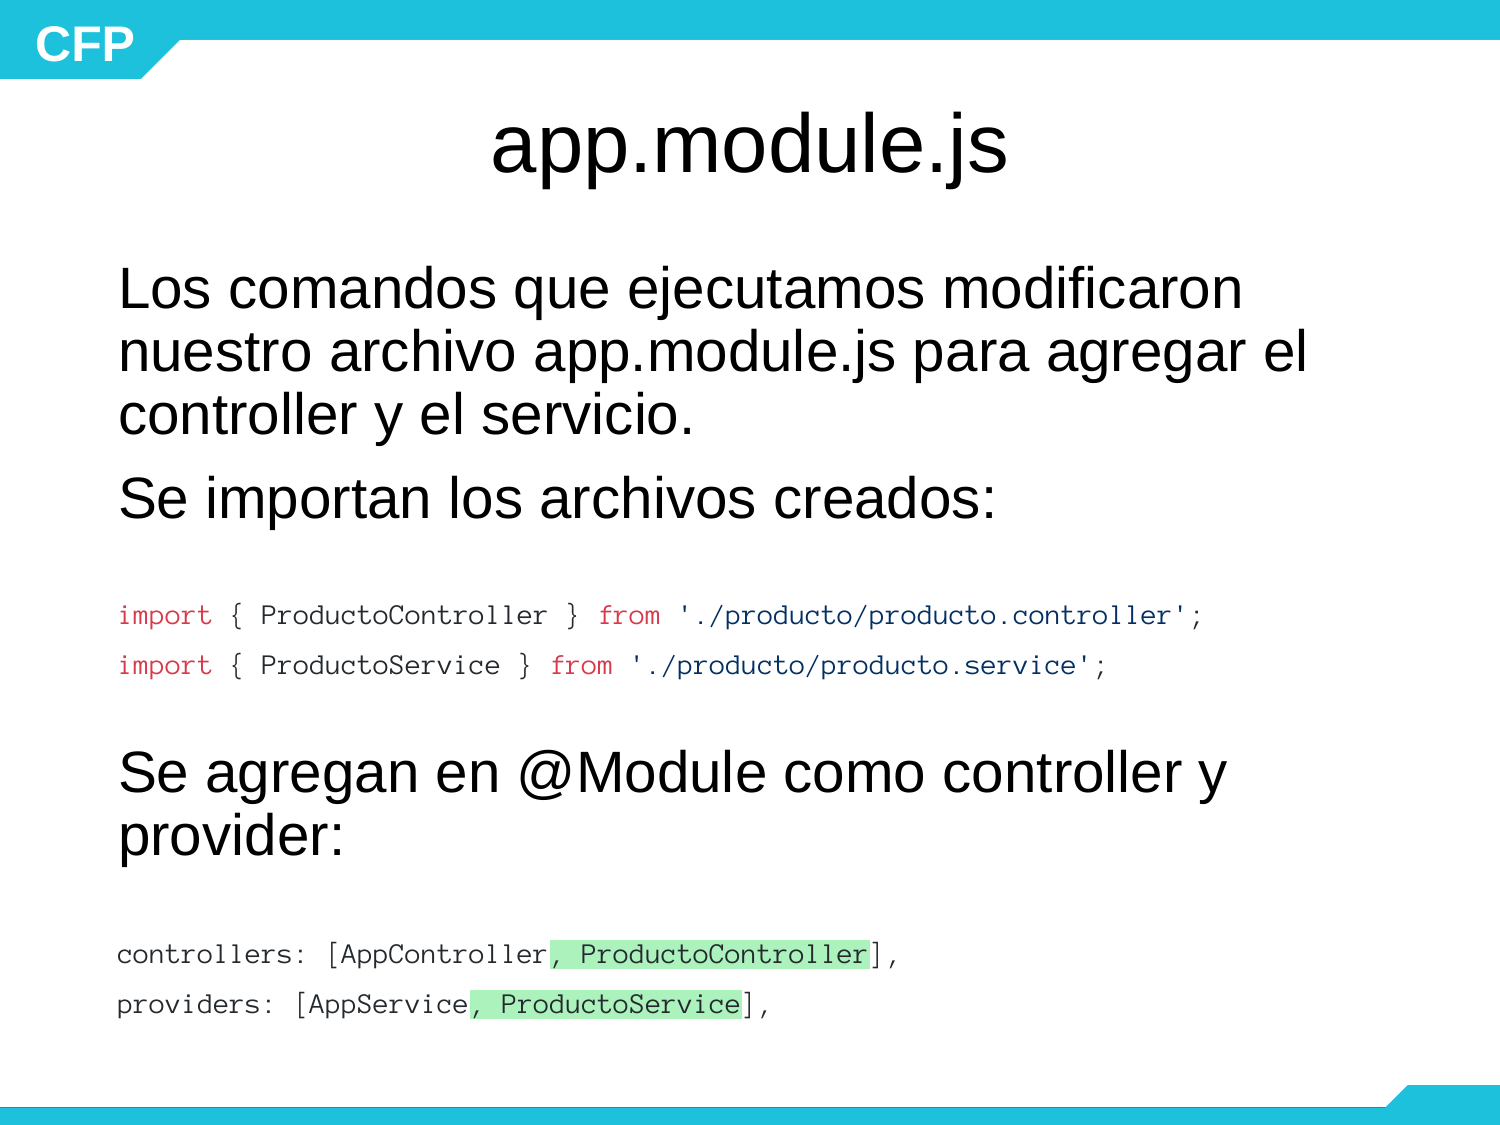

# app.module.js
Los comandos que ejecutamos modificaron nuestro archivo app.module.js para agregar el controller y el servicio.
Se importan los archivos creados:

import { ProductoController } from './producto/producto.controller';
import { ProductoService } from './producto/producto.service';

Se agregan en @Module como controller y provider:

controllers: [AppController, ProductoController],
providers: [AppService, ProductoService],